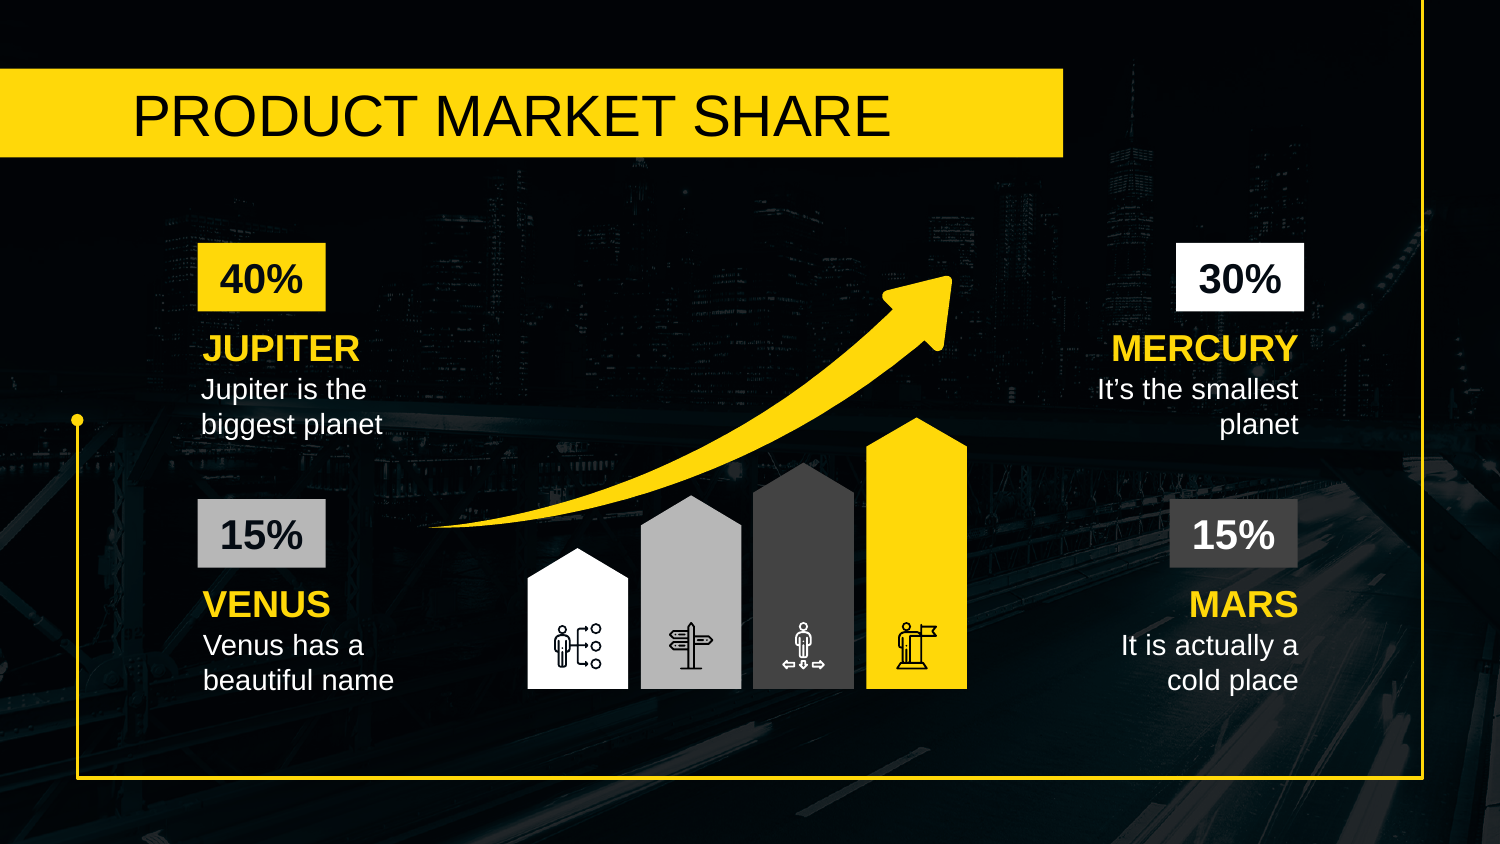

# PRODUCT MARKET SHARE
40%
30%

JUPITER
MERCURY
Jupiter is the biggest planet
It’s the smallest planet
15%
15%
VENUS
MARS
Venus has a beautiful name
It is actually a cold place